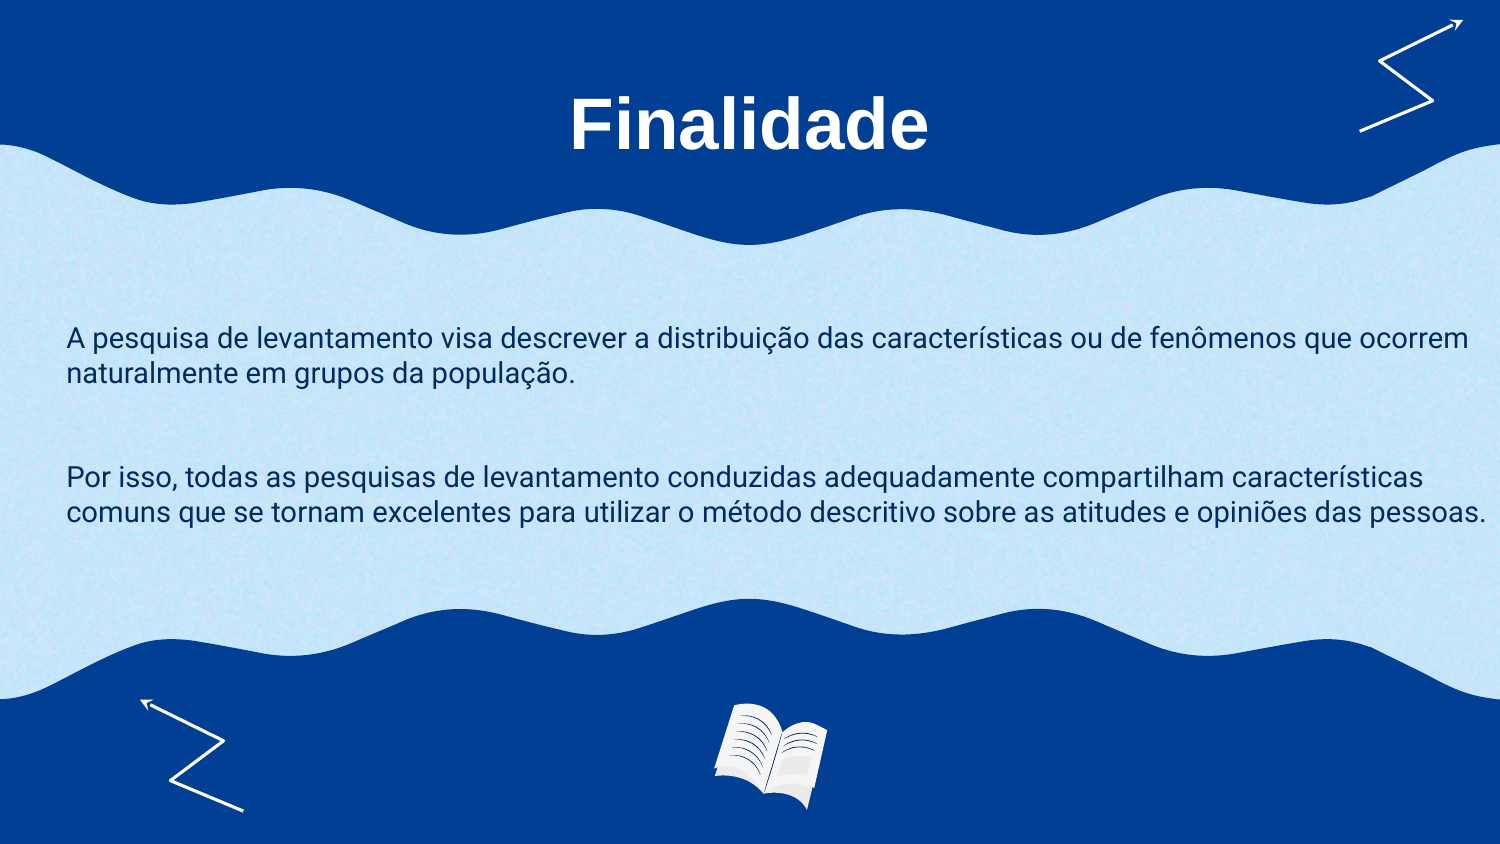

# Finalidade

A pesquisa de levantamento visa descrever a distribuição das características ou de fenômenos que ocorrem
naturalmente em grupos da população.

Por isso, todas as pesquisas de levantamento conduzidas adequadamente compartilham características
comuns que se tornam excelentes para utilizar o método descritivo sobre as atitudes e opiniões das pessoas.